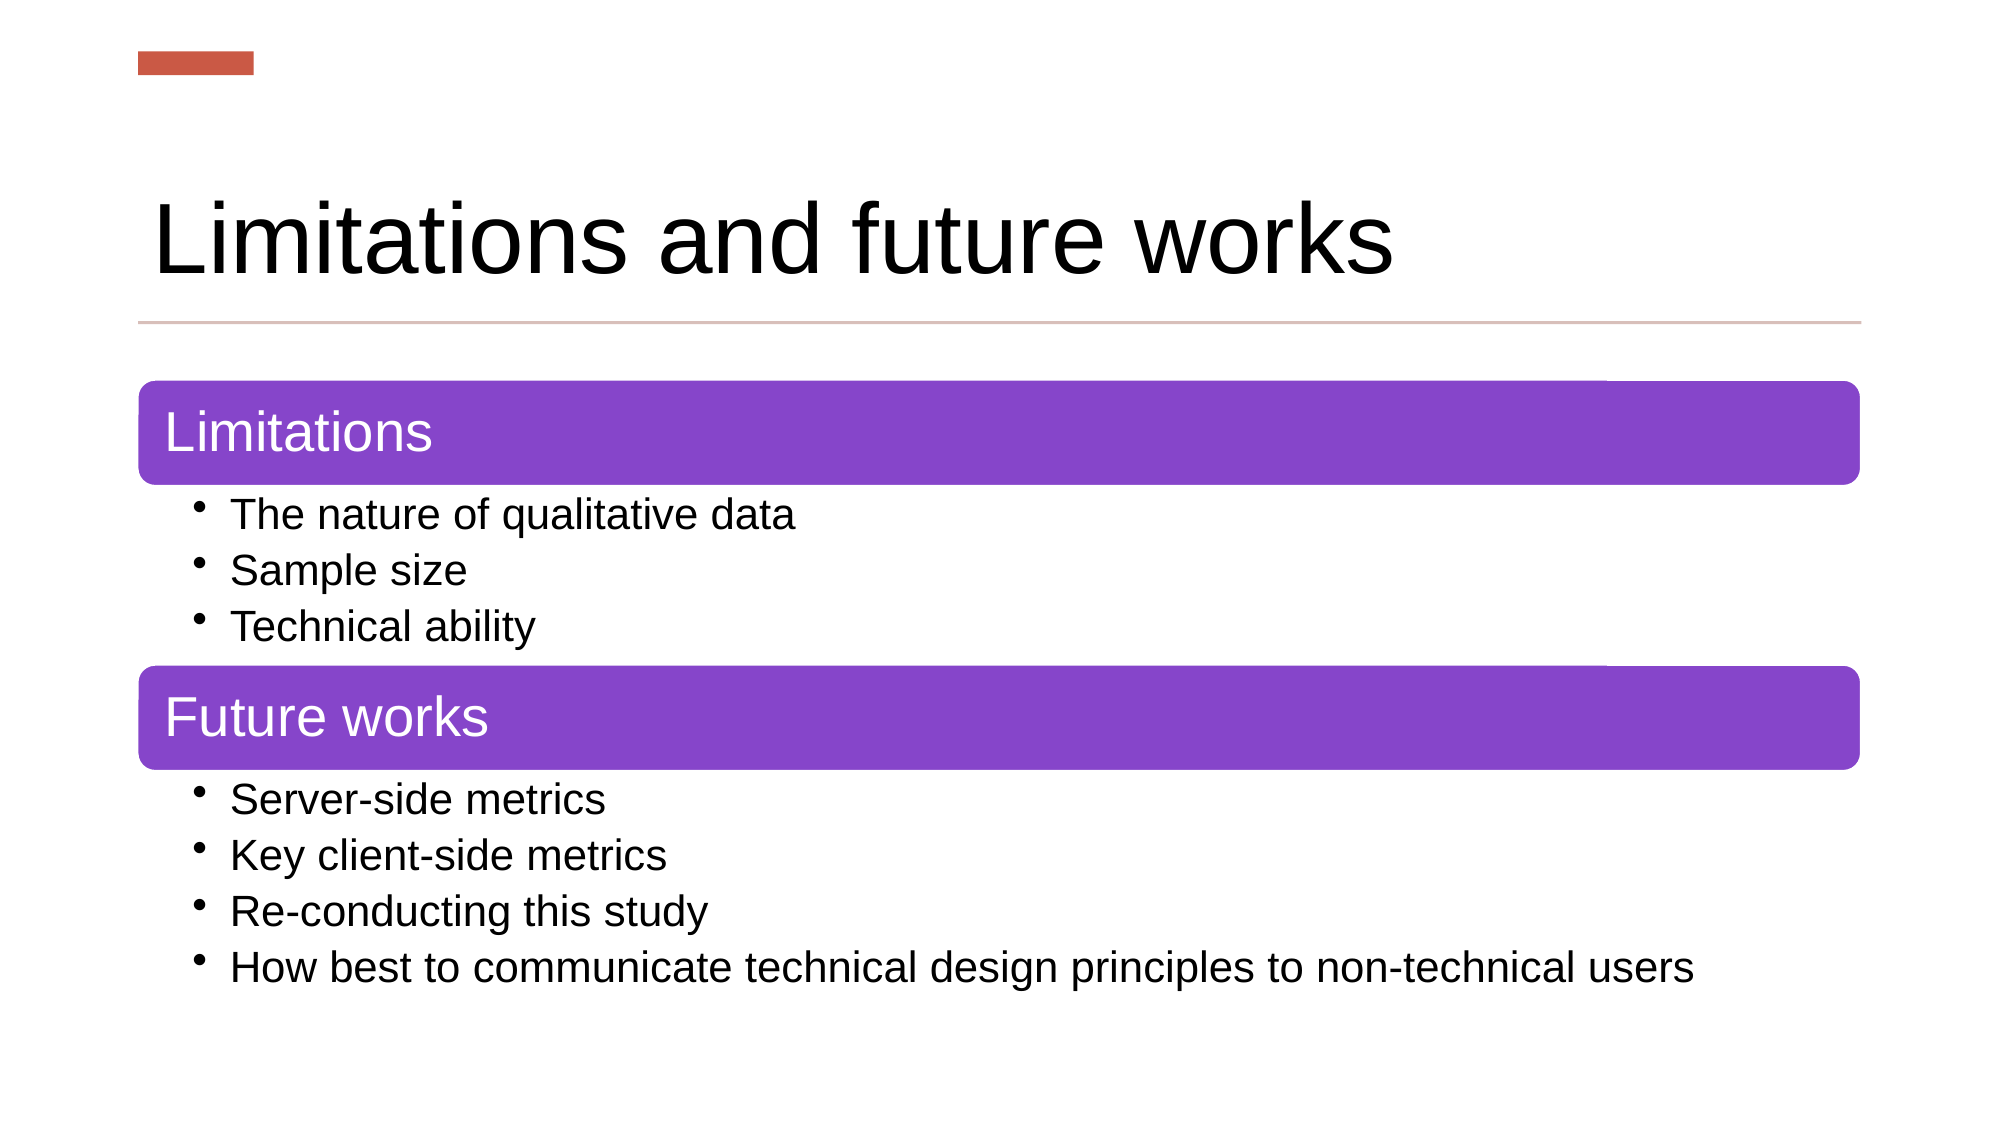

Limitations and future works

Limitations
The nature of qualitative data
Sample size
Technical ability
Future works
Server-side metrics
Key client-side metrics
Re-conducting this study
How best to communicate technical design principles to non-technical users